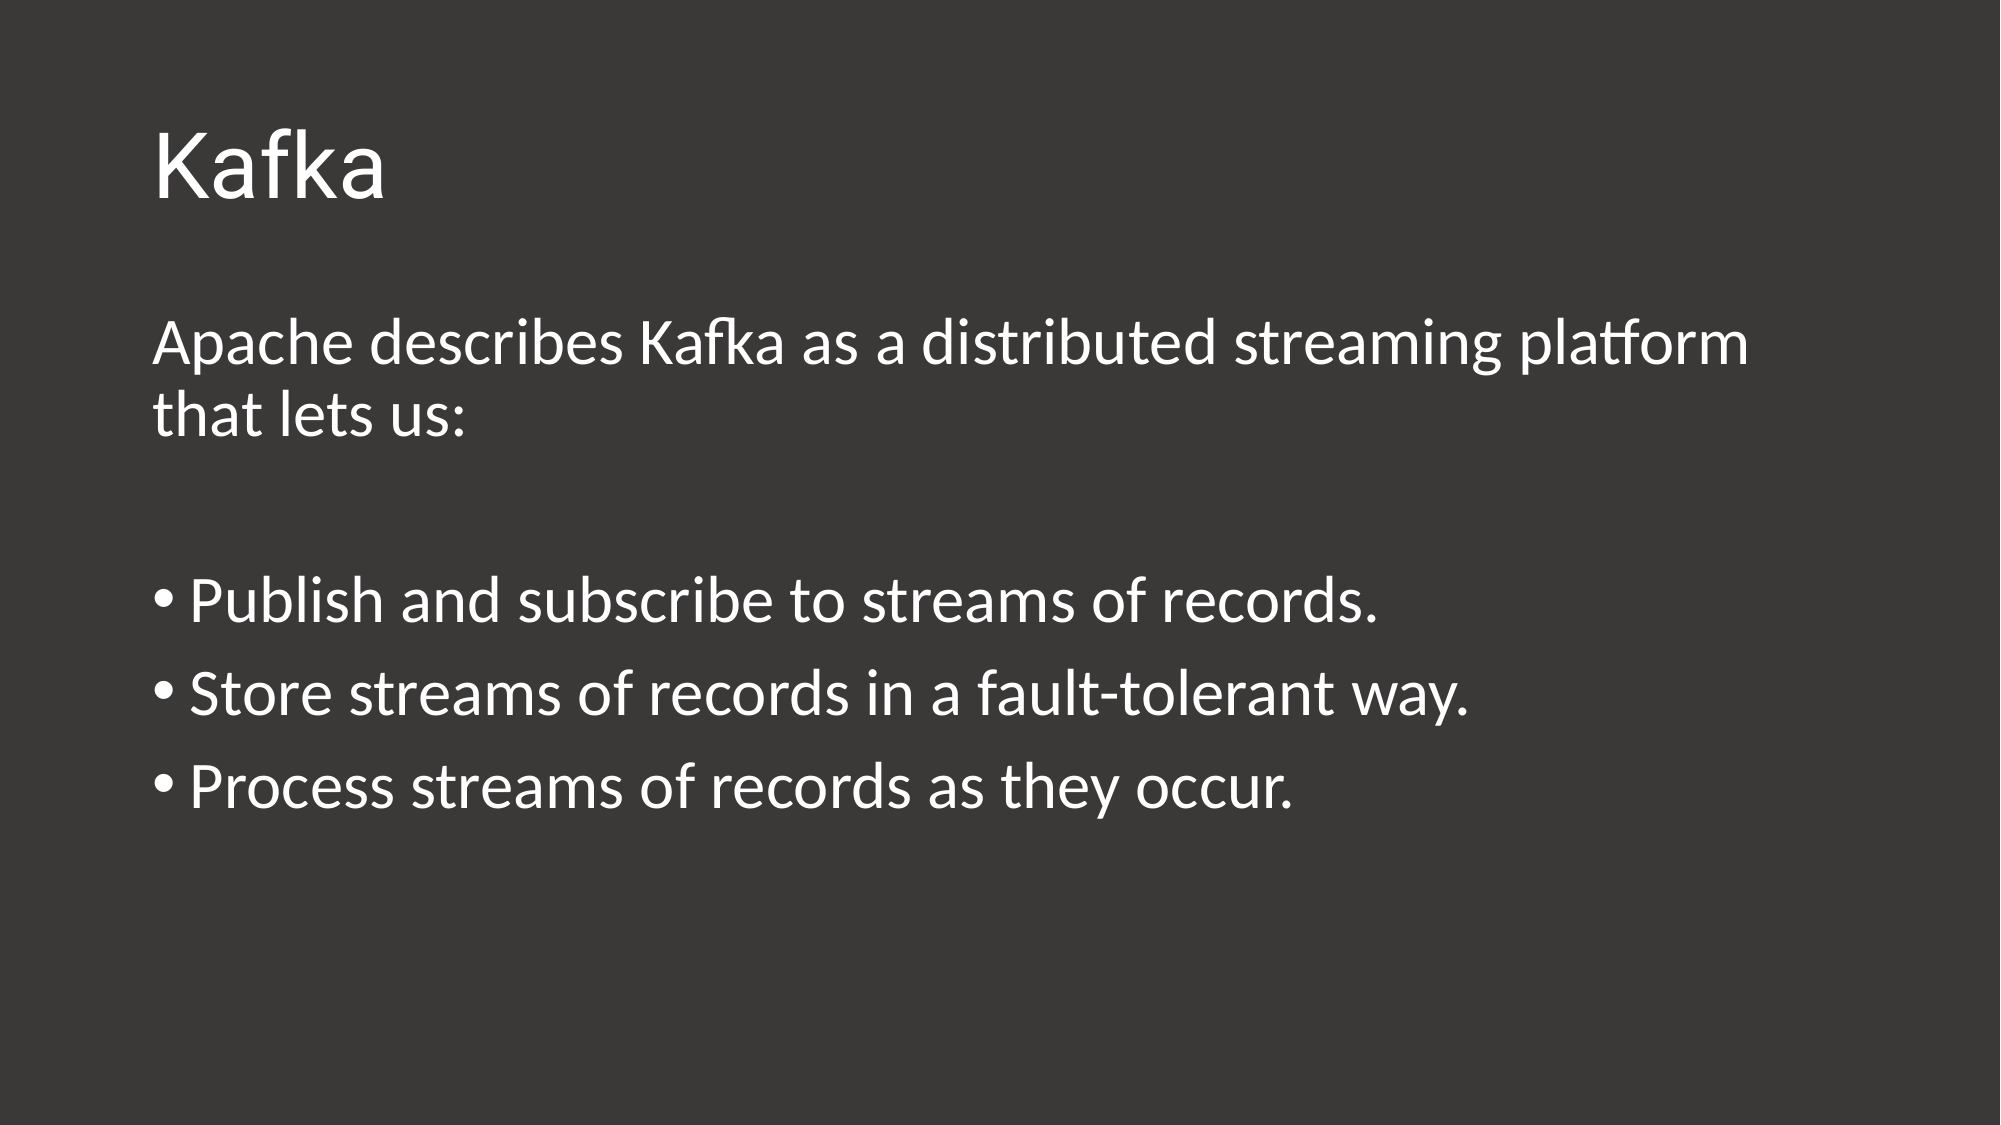

# Kafka
Apache describes Kafka as a distributed streaming platform that lets us:

Publish and subscribe to streams of records.
Store streams of records in a fault-tolerant way.
Process streams of records as they occur.